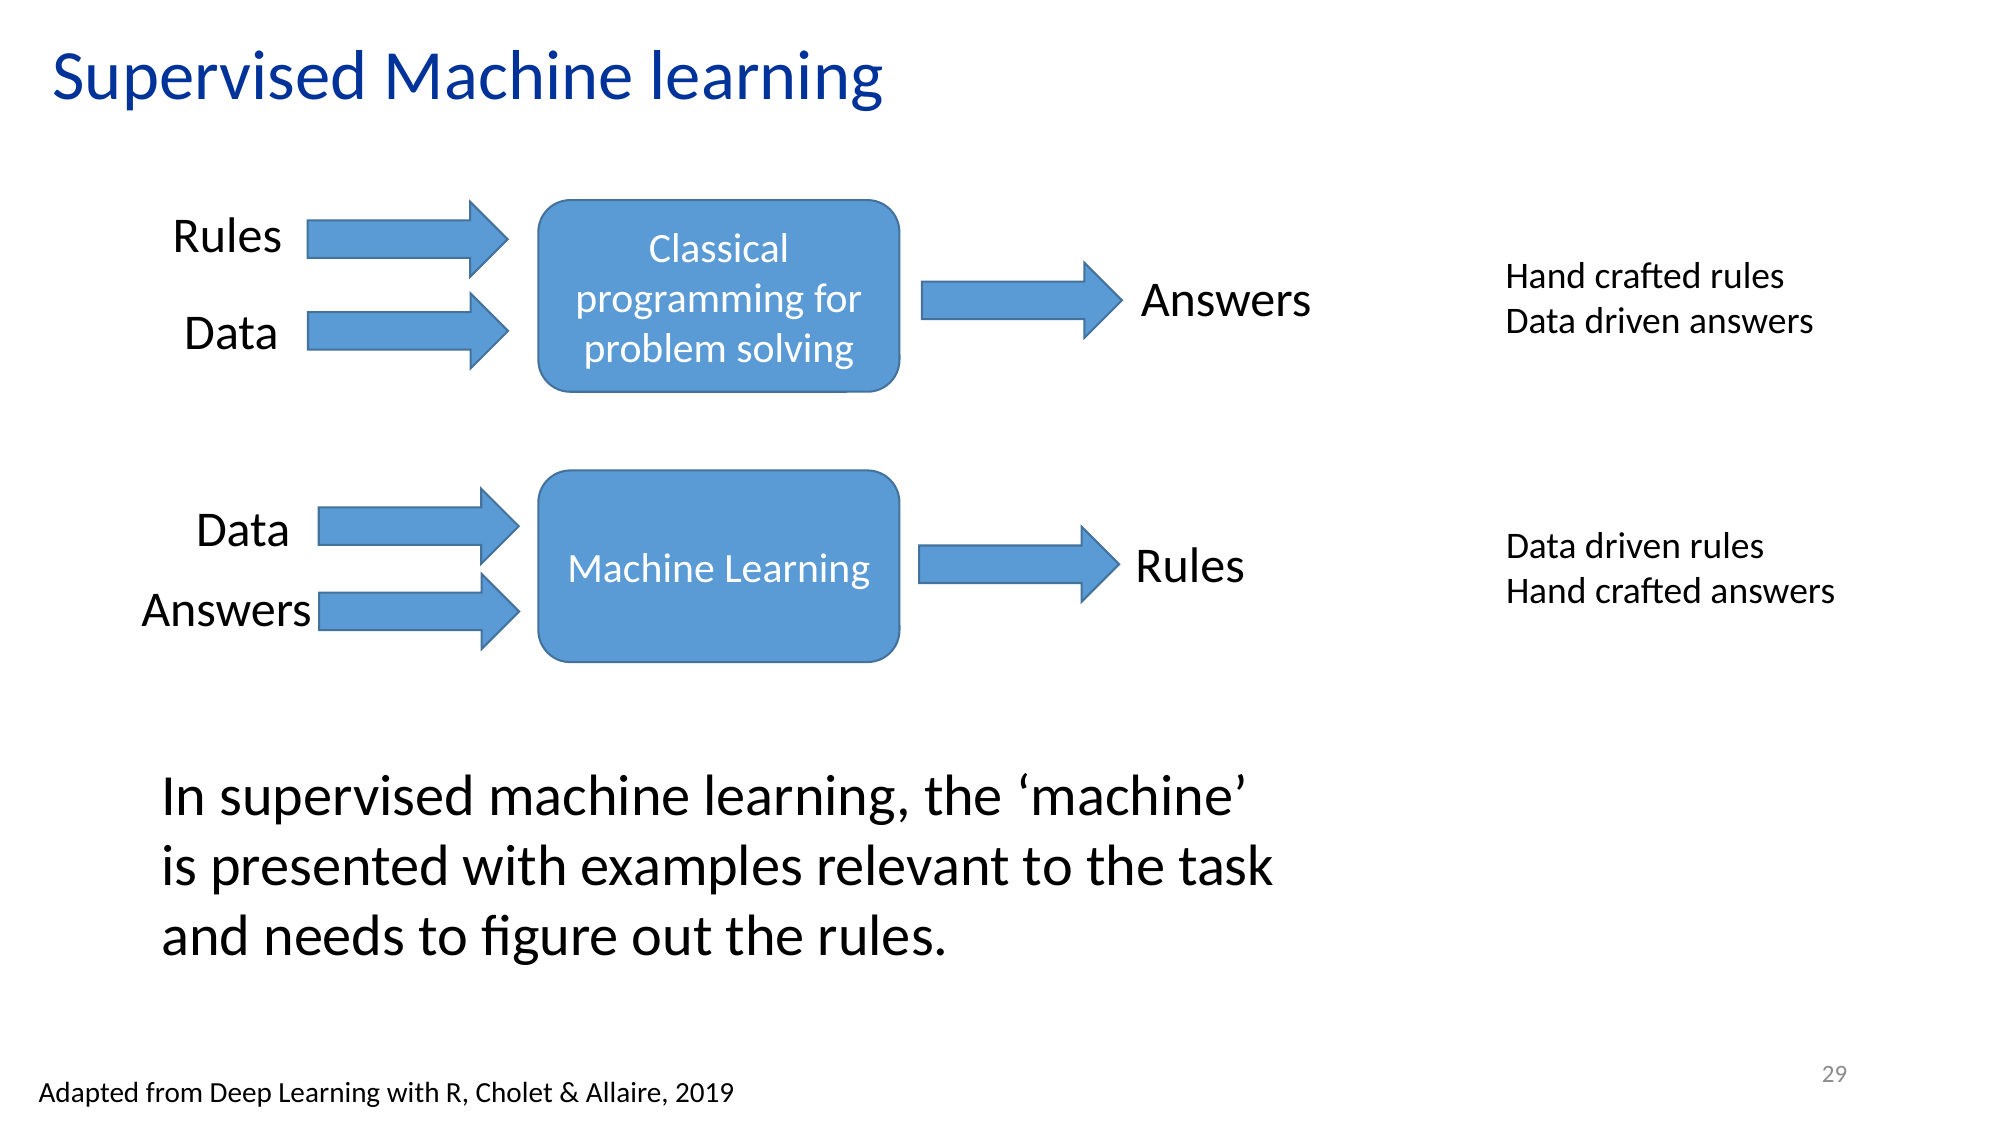

# Supervised Machine learning
Rules
Classical programming for problem solving

Hand crafted rules
Data driven answers
Answers

Data

Machine Learning
Data

Data driven rules
Hand crafted answers
Rules

Answers

In supervised machine learning, the ‘machine’ is presented with examples relevant to the task and needs to figure out the rules.
29
Adapted from Deep Learning with R, Cholet & Allaire, 2019